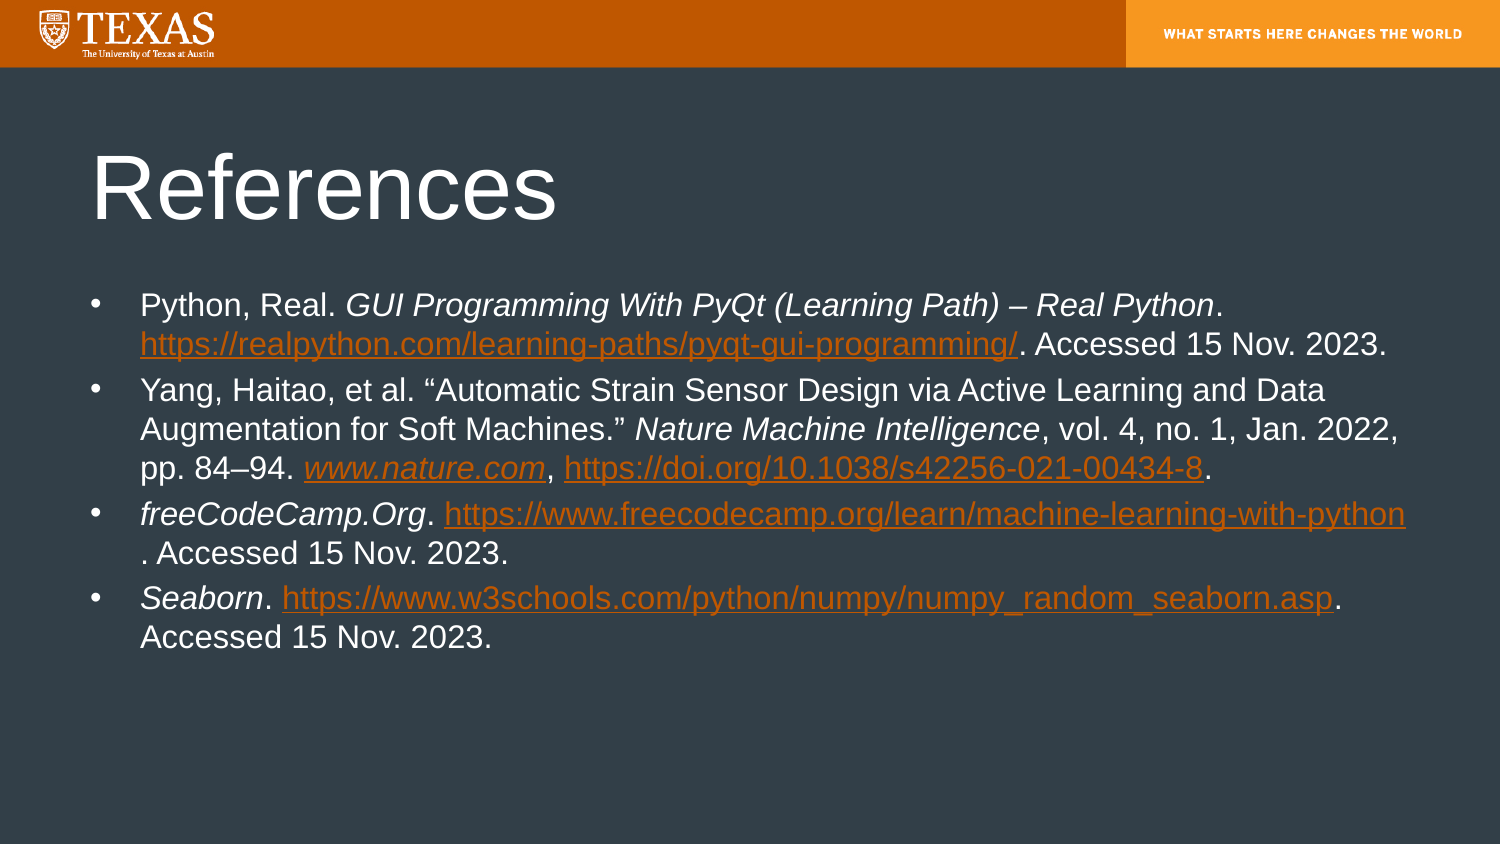

# References
Python, Real. GUI Programming With PyQt (Learning Path) – Real Python. https://realpython.com/learning-paths/pyqt-gui-programming/. Accessed 15 Nov. 2023.
Yang, Haitao, et al. “Automatic Strain Sensor Design via Active Learning and Data Augmentation for Soft Machines.” Nature Machine Intelligence, vol. 4, no. 1, Jan. 2022, pp. 84–94. www.nature.com, https://doi.org/10.1038/s42256-021-00434-8.
freeCodeCamp.Org. https://www.freecodecamp.org/learn/machine-learning-with-python. Accessed 15 Nov. 2023.
Seaborn. https://www.w3schools.com/python/numpy/numpy_random_seaborn.asp. Accessed 15 Nov. 2023.